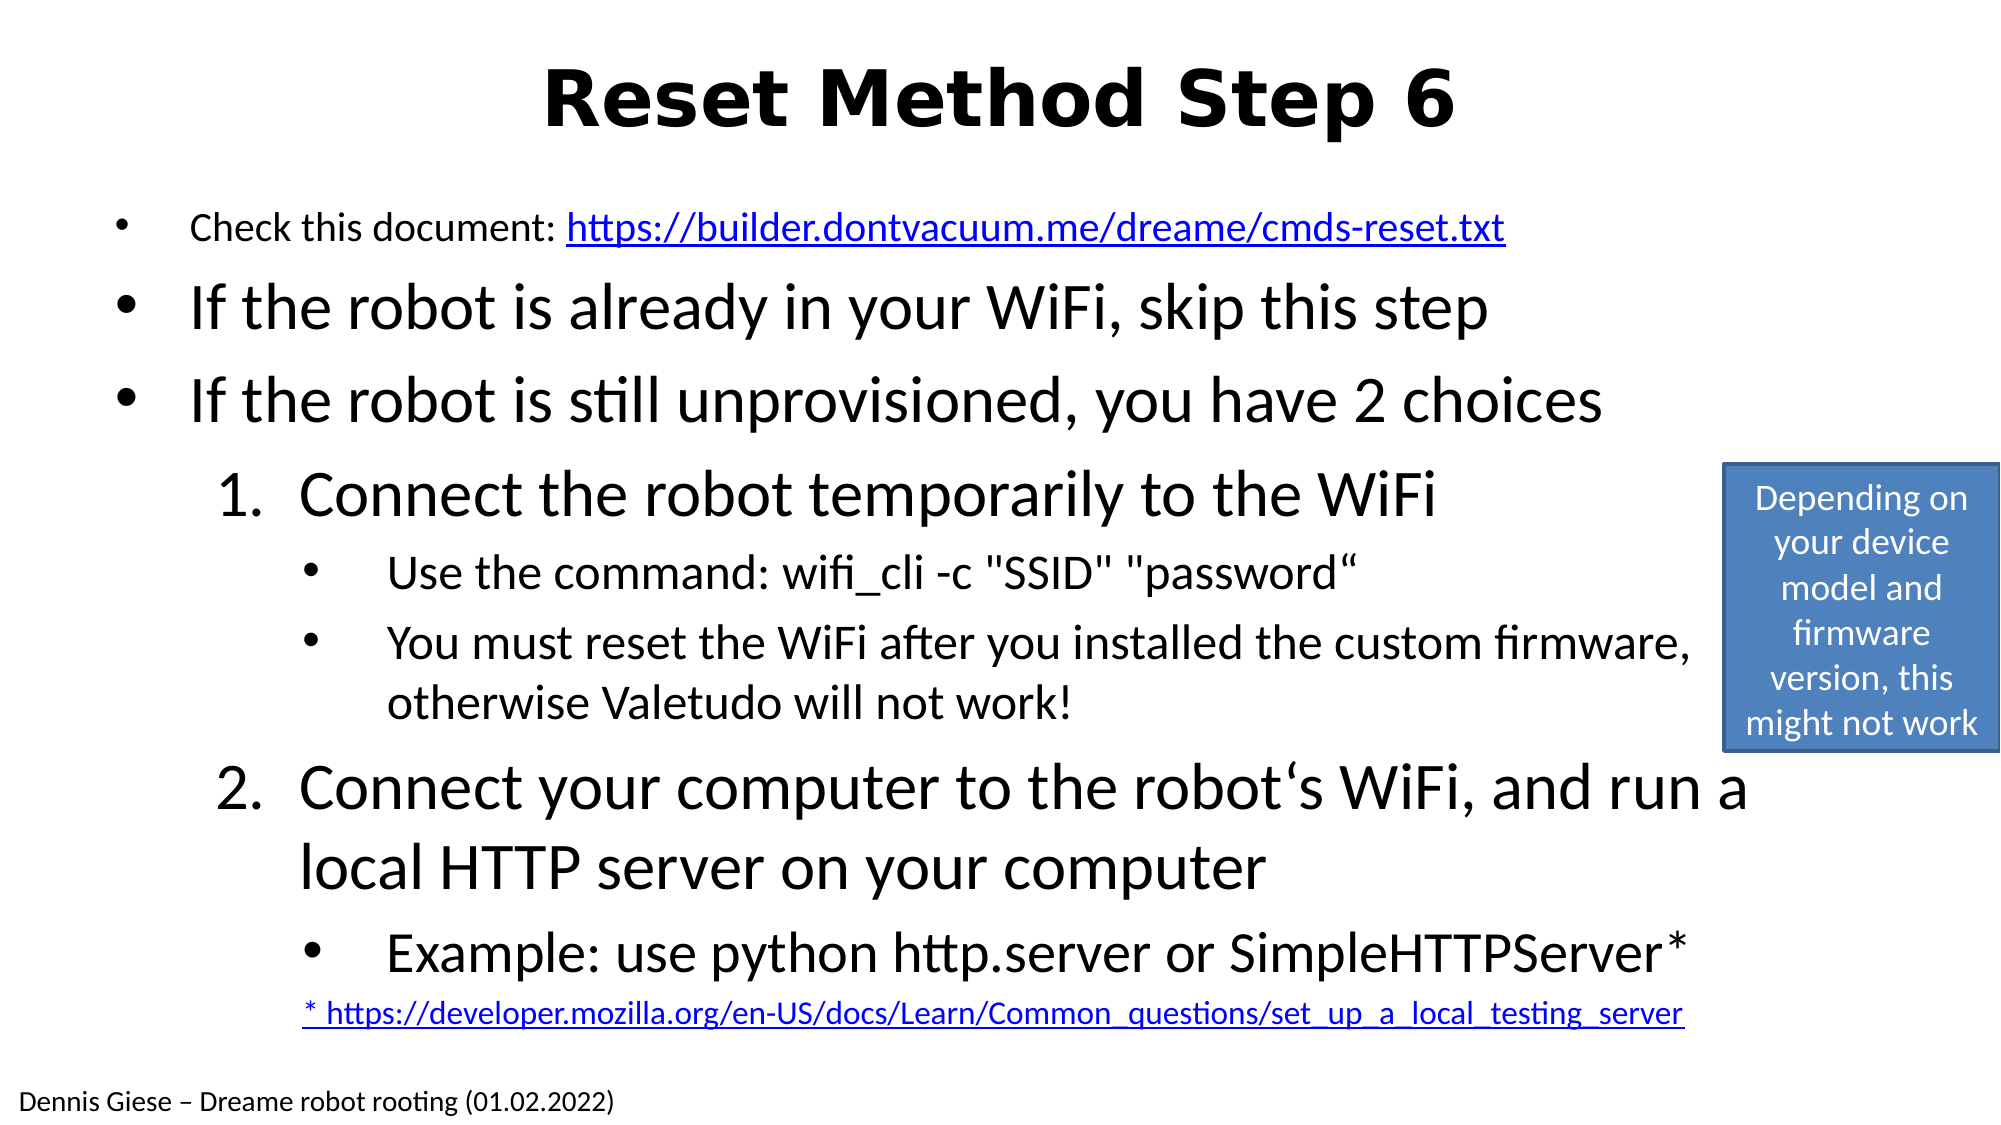

# Reset Method Step 6
Check this document: https://builder.dontvacuum.me/dreame/cmds-reset.txt
If the robot is already in your WiFi, skip this step
If the robot is still unprovisioned, you have 2 choices
Connect the robot temporarily to the WiFi
Use the command: wifi_cli -c "SSID" "password“
You must reset the WiFi after you installed the custom firmware, otherwise Valetudo will not work!
Connect your computer to the robot‘s WiFi, and run a local HTTP server on your computer
Example: use python http.server or SimpleHTTPServer*
* https://developer.mozilla.org/en-US/docs/Learn/Common_questions/set_up_a_local_testing_server

Depending on your device model and firmware version, this might not work